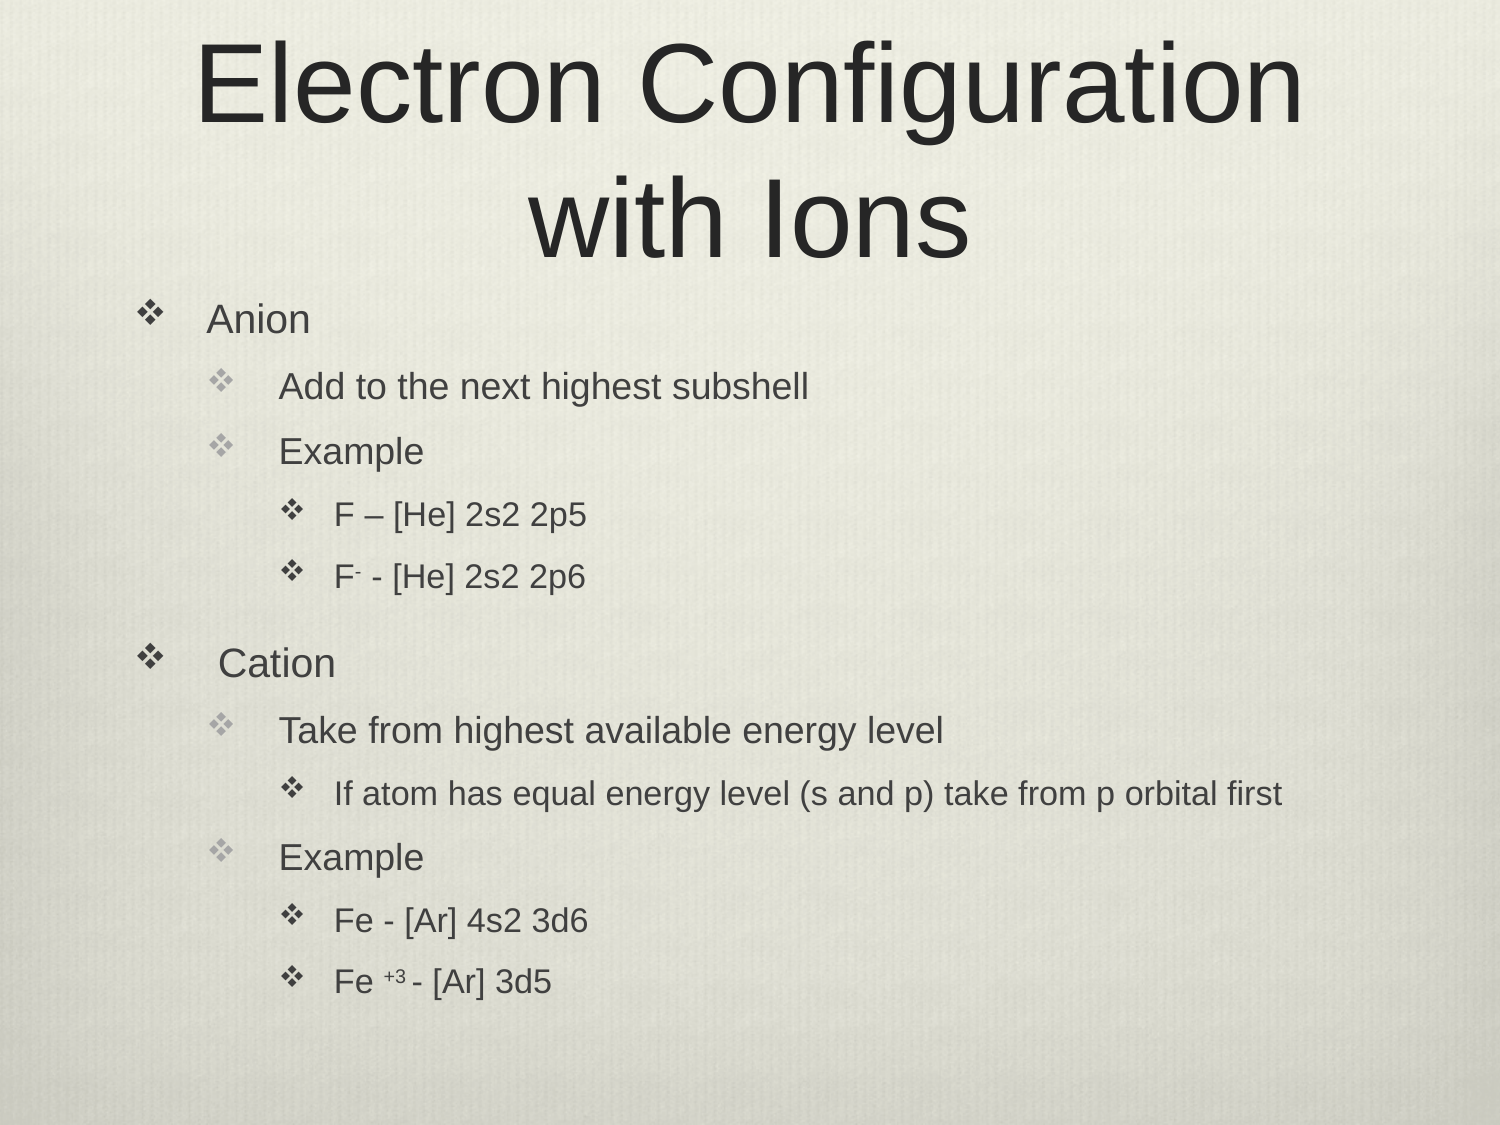

# Electron Configuration with Ions
Anion
Add to the next highest subshell
Example
F – [He] 2s2 2p5
F- - [He] 2s2 2p6
 Cation
Take from highest available energy level
If atom has equal energy level (s and p) take from p orbital first
Example
Fe - [Ar] 4s2 3d6
Fe +3 - [Ar] 3d5